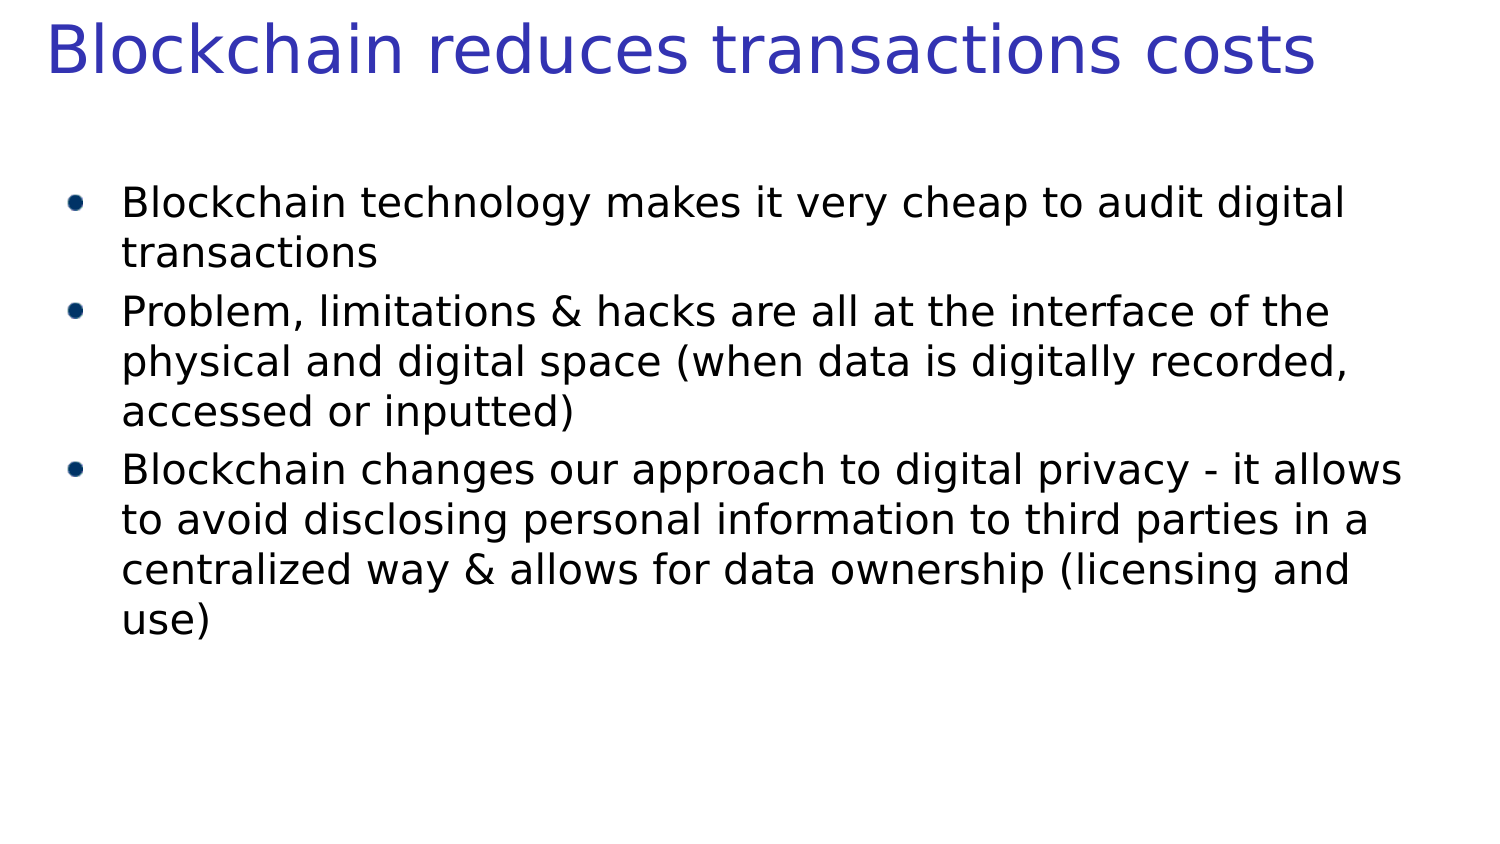

# Blockchain reduces transactions costs
Blockchain technology makes it very cheap to audit digital transactions
Problem, limitations & hacks are all at the interface of the physical and digital space (when data is digitally recorded, accessed or inputted)
Blockchain changes our approach to digital privacy - it allows to avoid disclosing personal information to third parties in a centralized way & allows for data ownership (licensing and use)